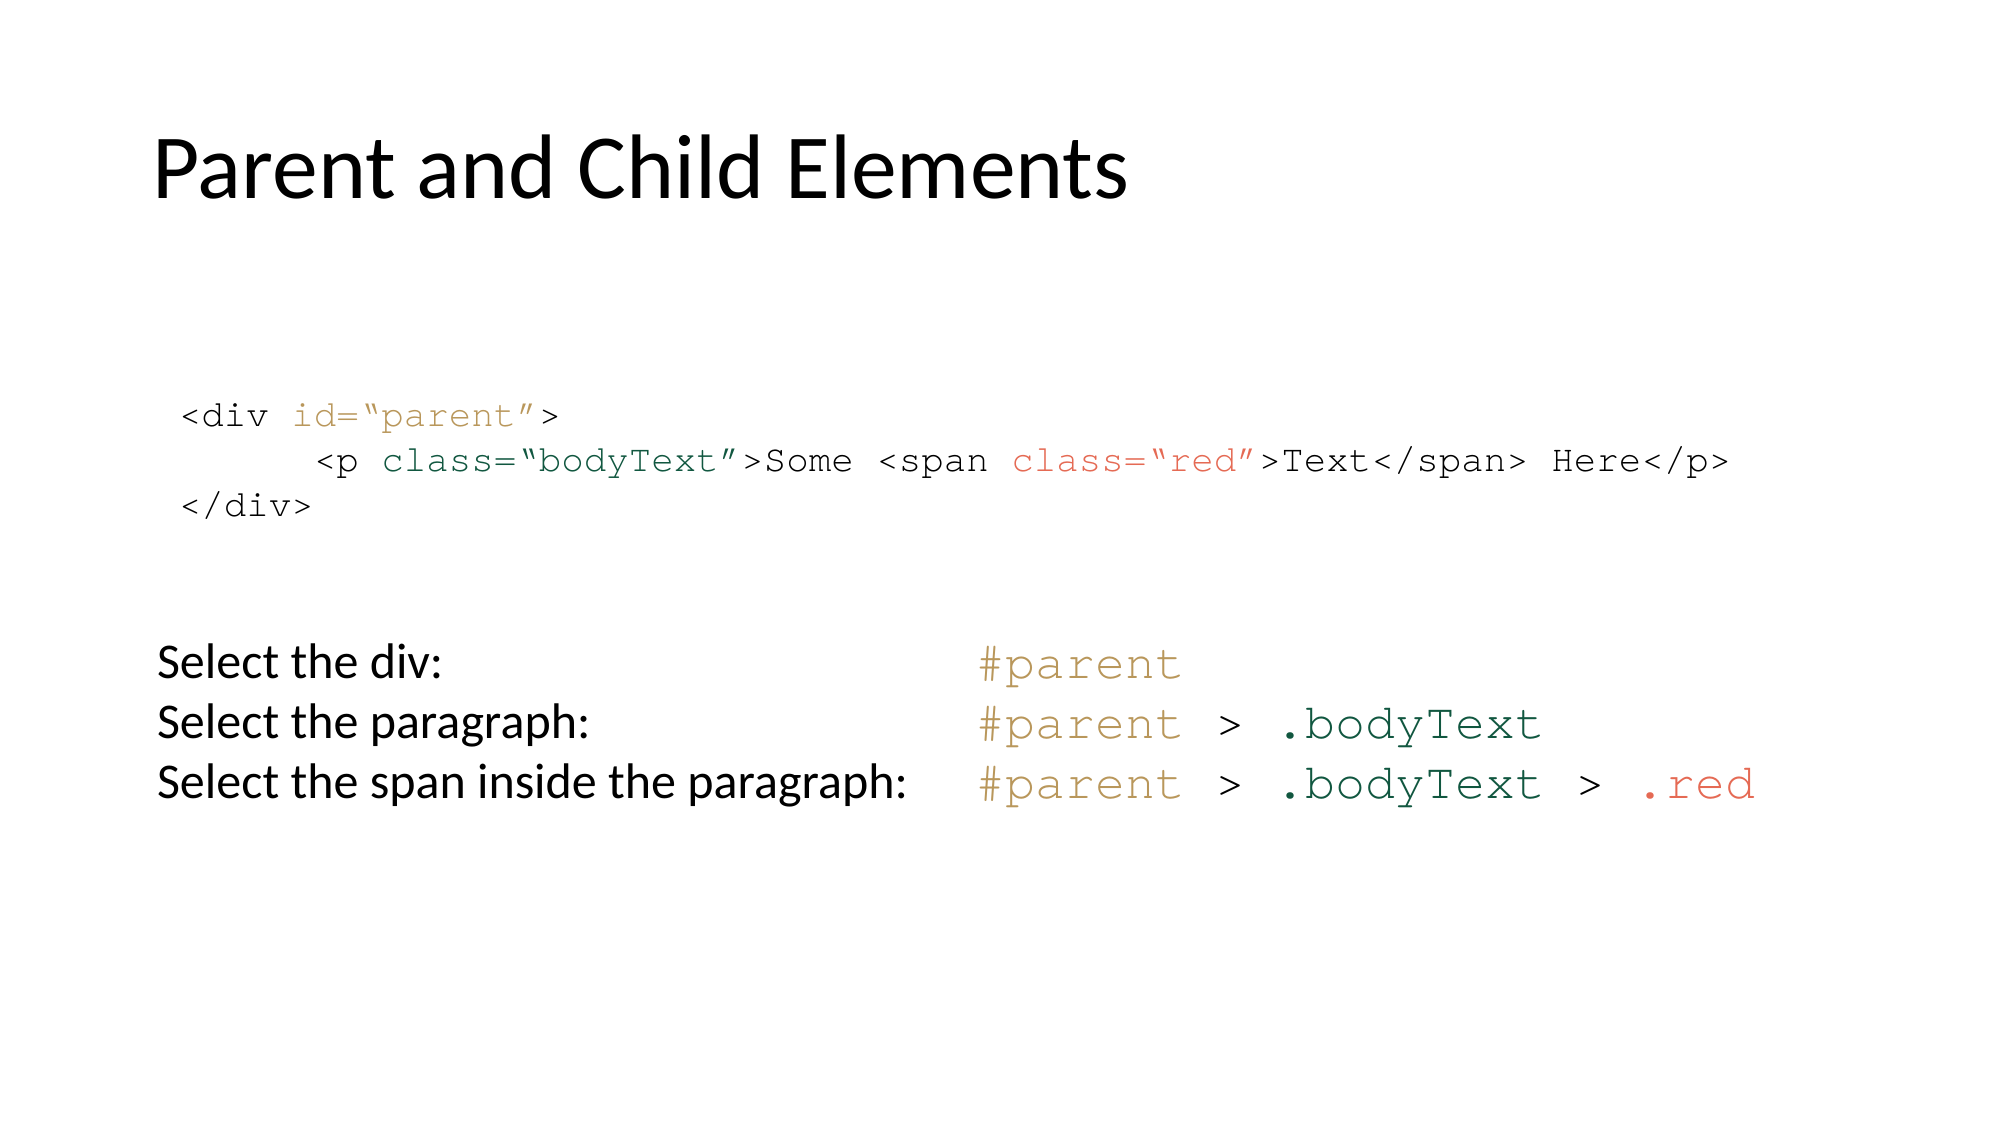

# Parent and Child Elements
<div id=“parent”>
      <p class=“bodyText”>Some <span class=“red”>Text</span> Here</p>
</div>
Select the div:
Select the paragraph:
Select the span inside the paragraph:
#parent
#parent > .bodyText
#parent > .bodyText > .red